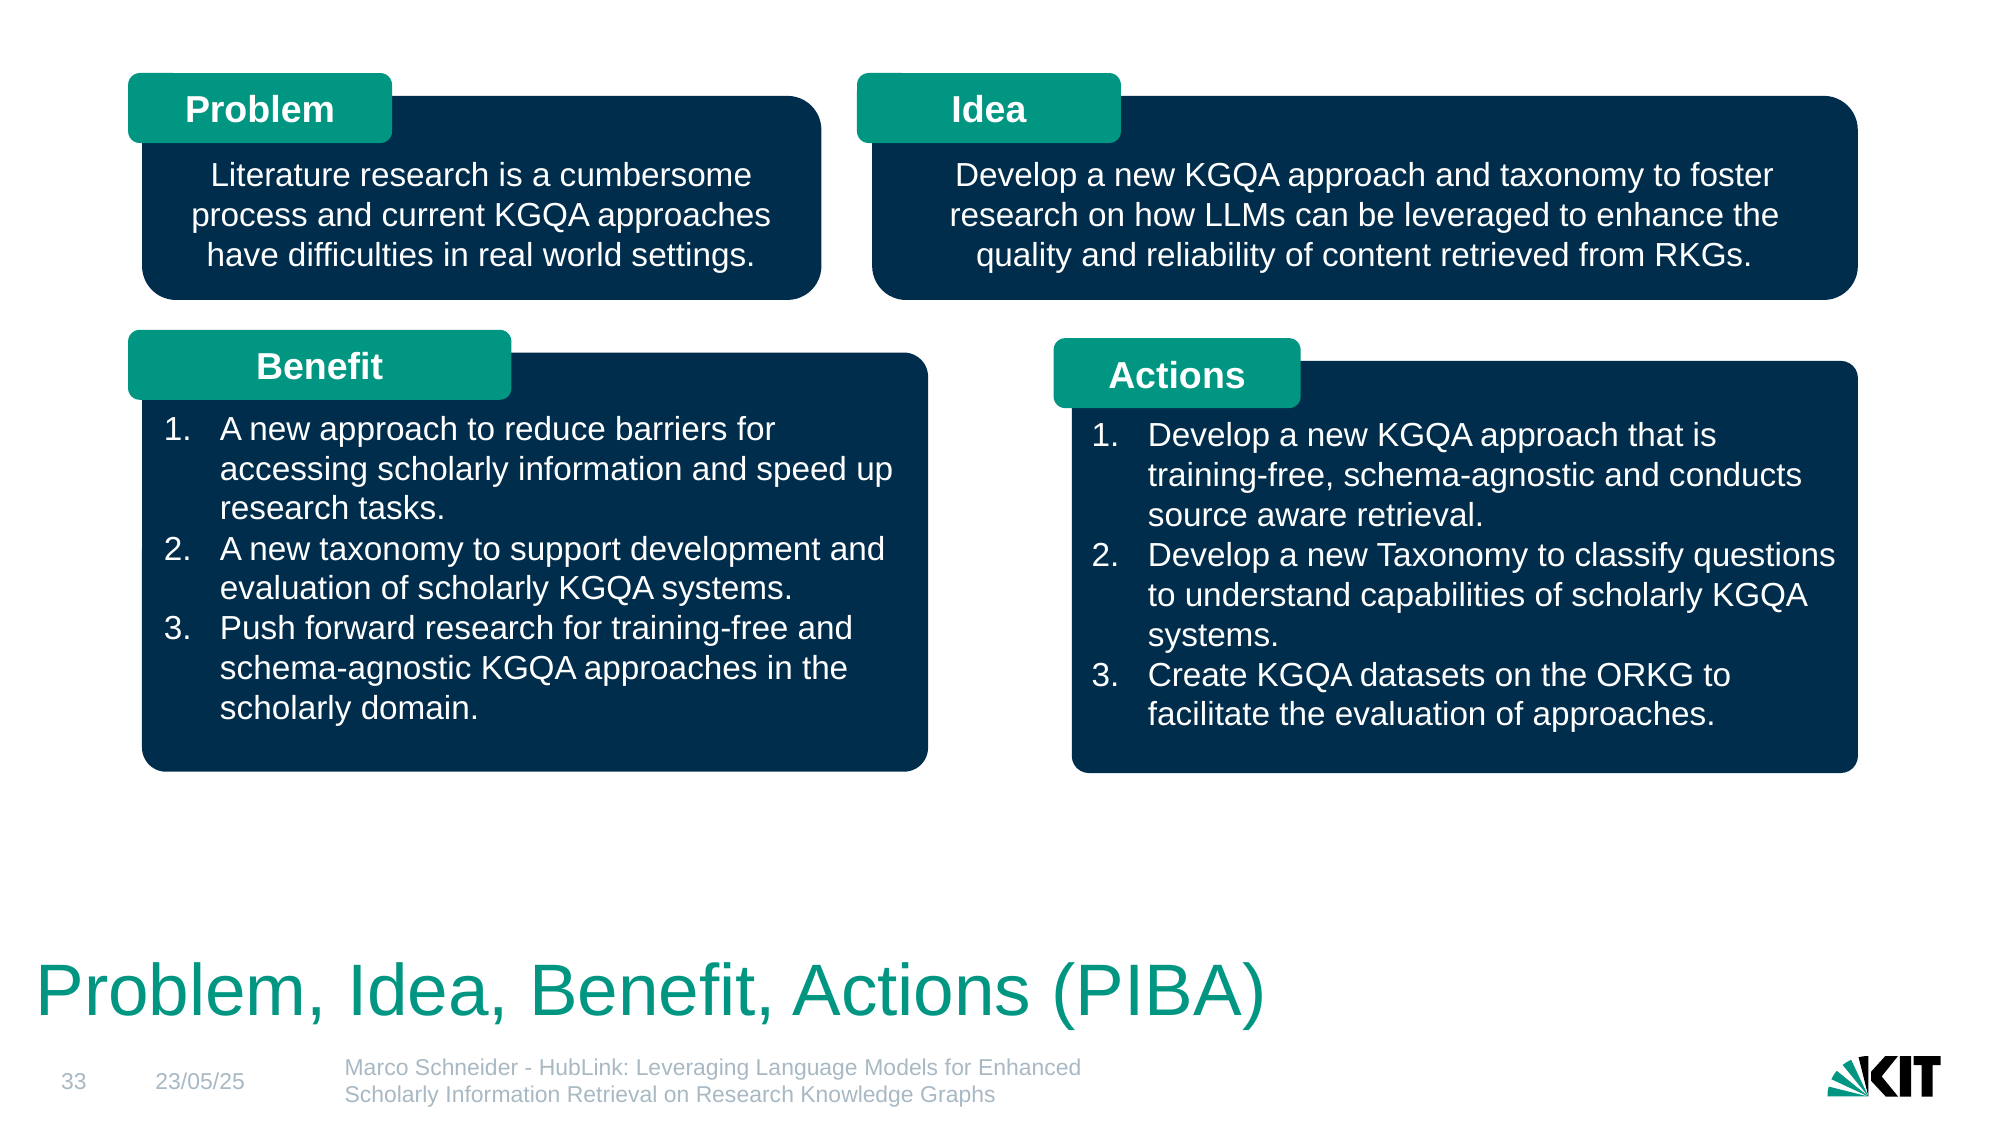

Problem
Idea

Develop a new KGQA approach and taxonomy to foster research on how LLMs can be leveraged to enhance the quality and reliability of content retrieved from RKGs.

Literature research is a cumbersome process and current KGQA approaches have difficulties in real world settings.
Benefit
Actions

A new approach to reduce barriers for accessing scholarly information and speed up research tasks.
A new taxonomy to support development and evaluation of scholarly KGQA systems.
Push forward research for training-free and schema-agnostic KGQA approaches in the scholarly domain.

Develop a new KGQA approach that is training-free, schema-agnostic and conducts source aware retrieval.
Develop a new Taxonomy to classify questions to understand capabilities of scholarly KGQA systems.
Create KGQA datasets on the ORKG to facilitate the evaluation of approaches.

# Problem, Idea, Benefit, Actions (PIBA)
33
23/05/25
Marco Schneider - HubLink: Leveraging Language Models for Enhanced Scholarly Information Retrieval on Research Knowledge Graphs